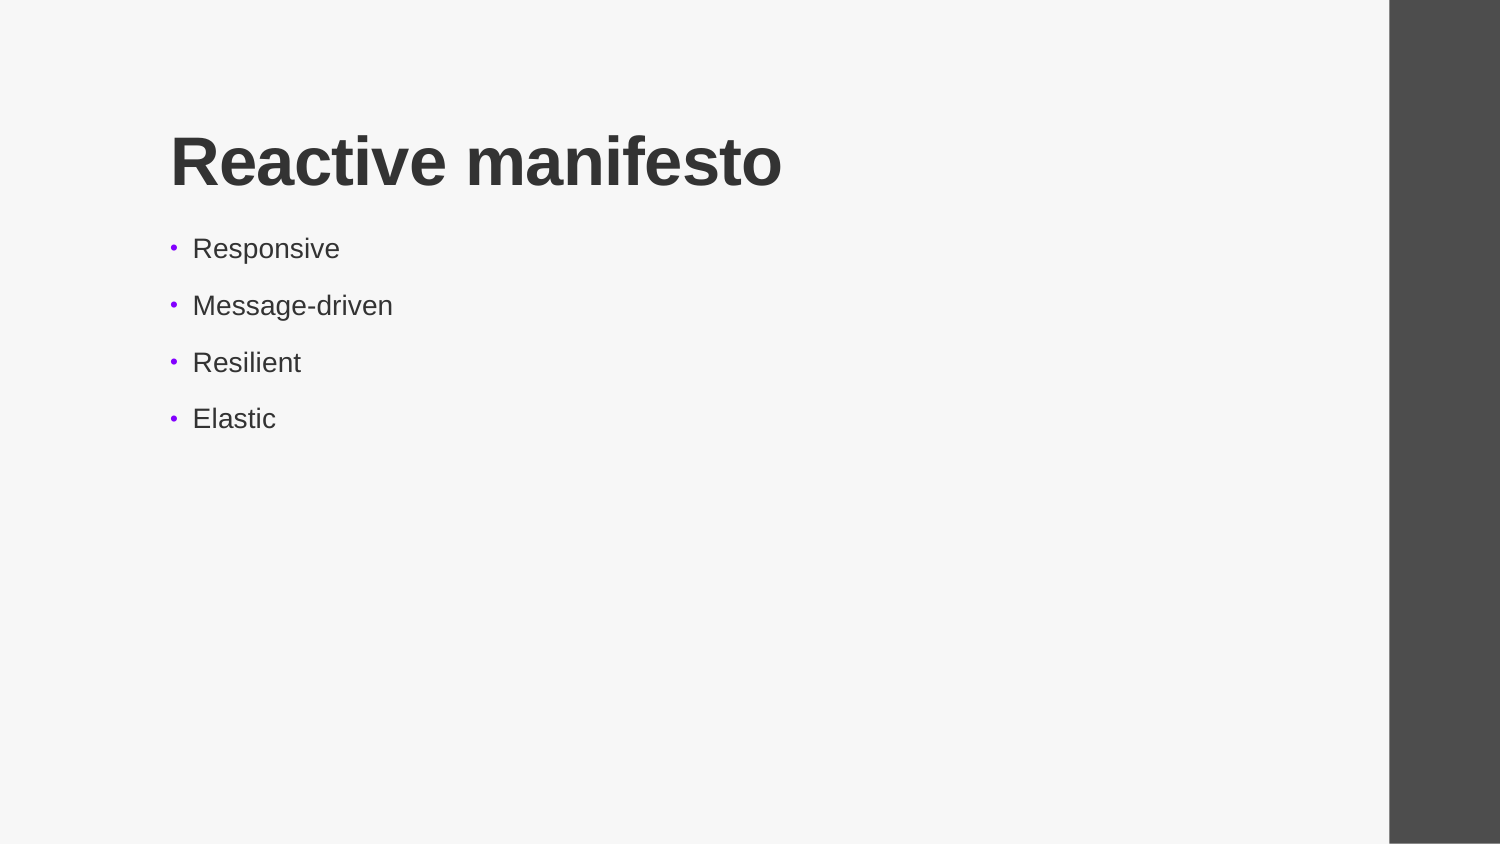

# Reactive manifesto
Responsive
Message-driven
Resilient
Elastic